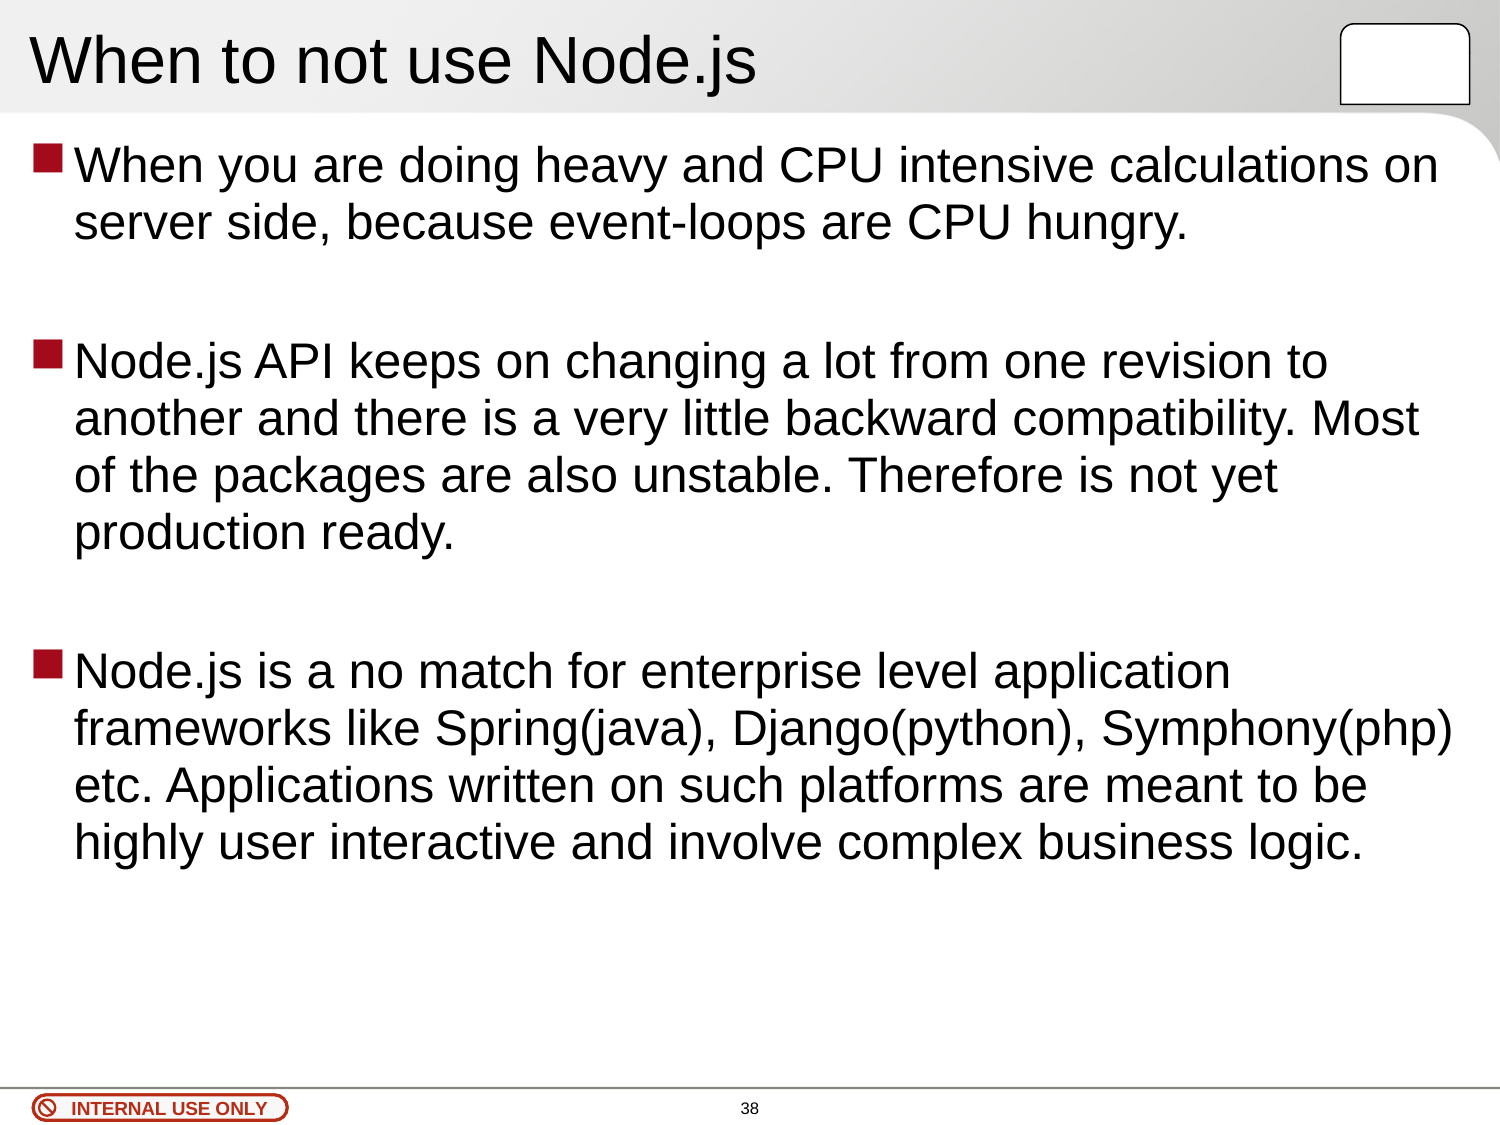

# When to not use Node.js
When you are doing heavy and CPU intensive calculations on server side, because event-loops are CPU hungry.

Node.js API keeps on changing a lot from one revision to another and there is a very little backward compatibility. Most of the packages are also unstable. Therefore is not yet production ready.

Node.js is a no match for enterprise level application frameworks like Spring(java), Django(python), Symphony(php) etc. Applications written on such platforms are meant to be highly user interactive and involve complex business logic.